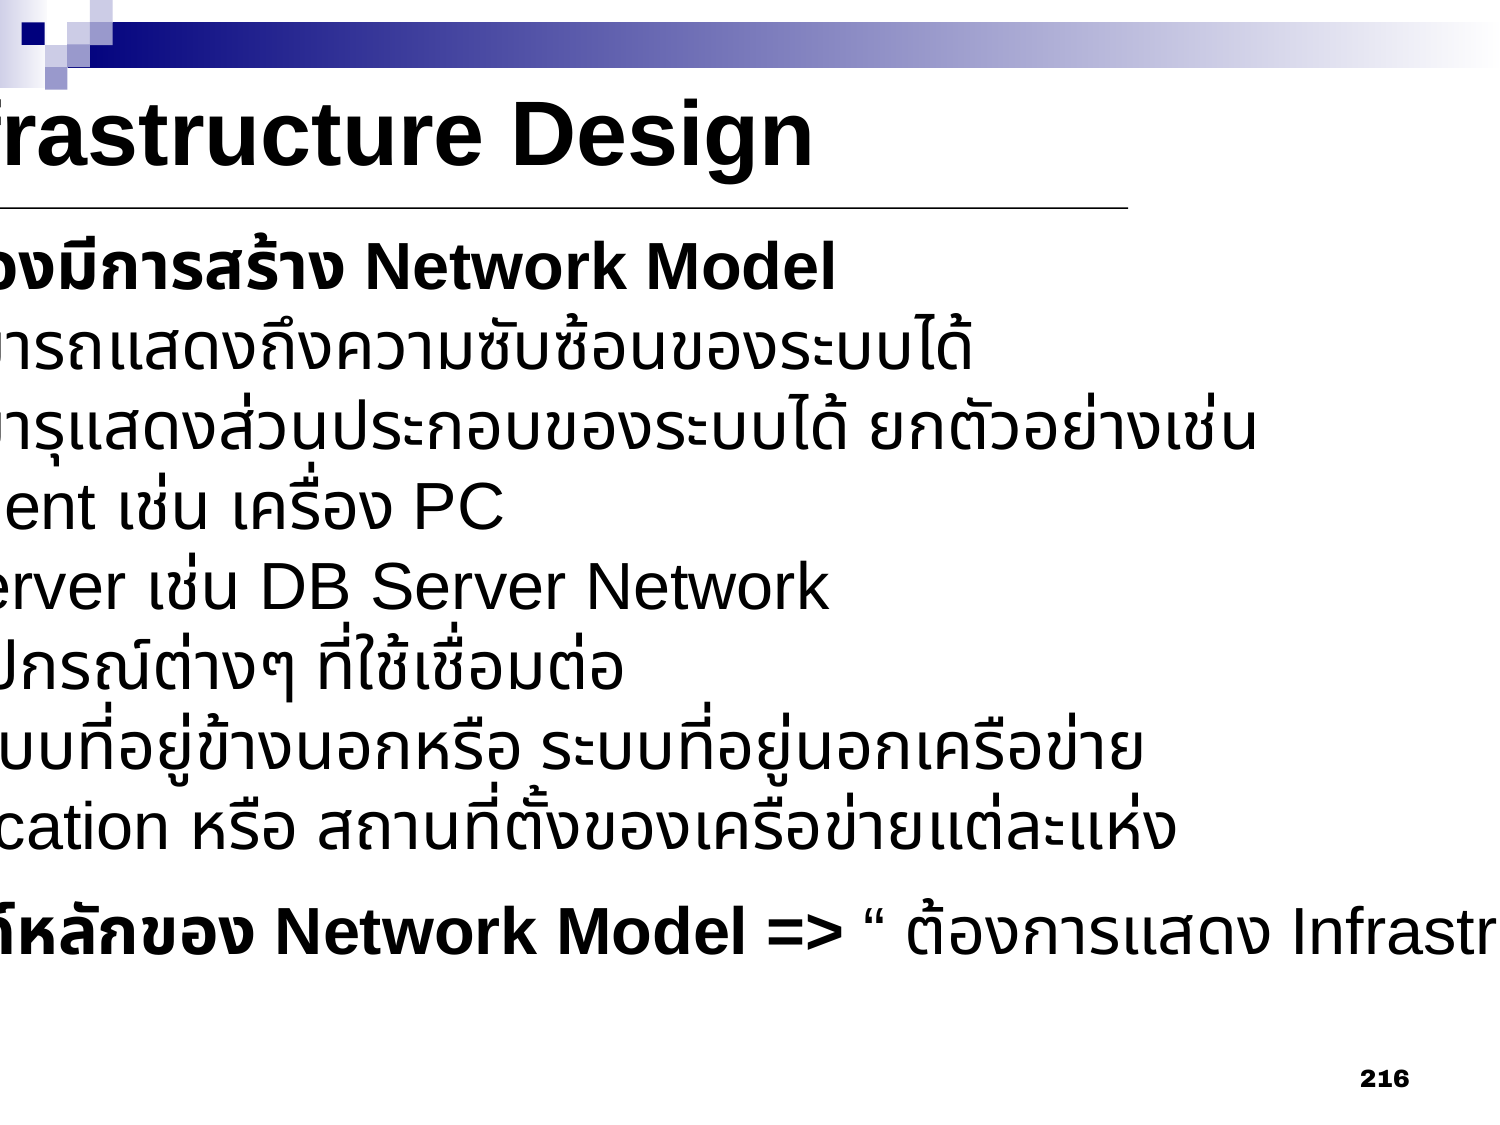

Infrastructure Design

สาเหตุที่ต้องมีการสร้าง Network Model
      1. สามารถแสดงถึงความซับซ้อนของระบบได้
      2. สามารุแสดงส่วนประกอบของระบบได้ ยกตัวอย่างเช่น
          - client เช่น เครื่อง PC
          - server เช่น DB Server Network
          - อุปกรณ์ต่างๆ ที่ใช้เชื่อมต่อ
          - ระบบที่อยู่ข้างนอกหรือ ระบบที่อยู่นอกเครือข่าย
          - location หรือ สถานที่ตั้งของเครือข่ายแต่ละแห่ง

จุดประสงค์หลักของ Network Model => “ ต้องการแสดง Infrastructure ของ
ระบบใหม่ ”
216